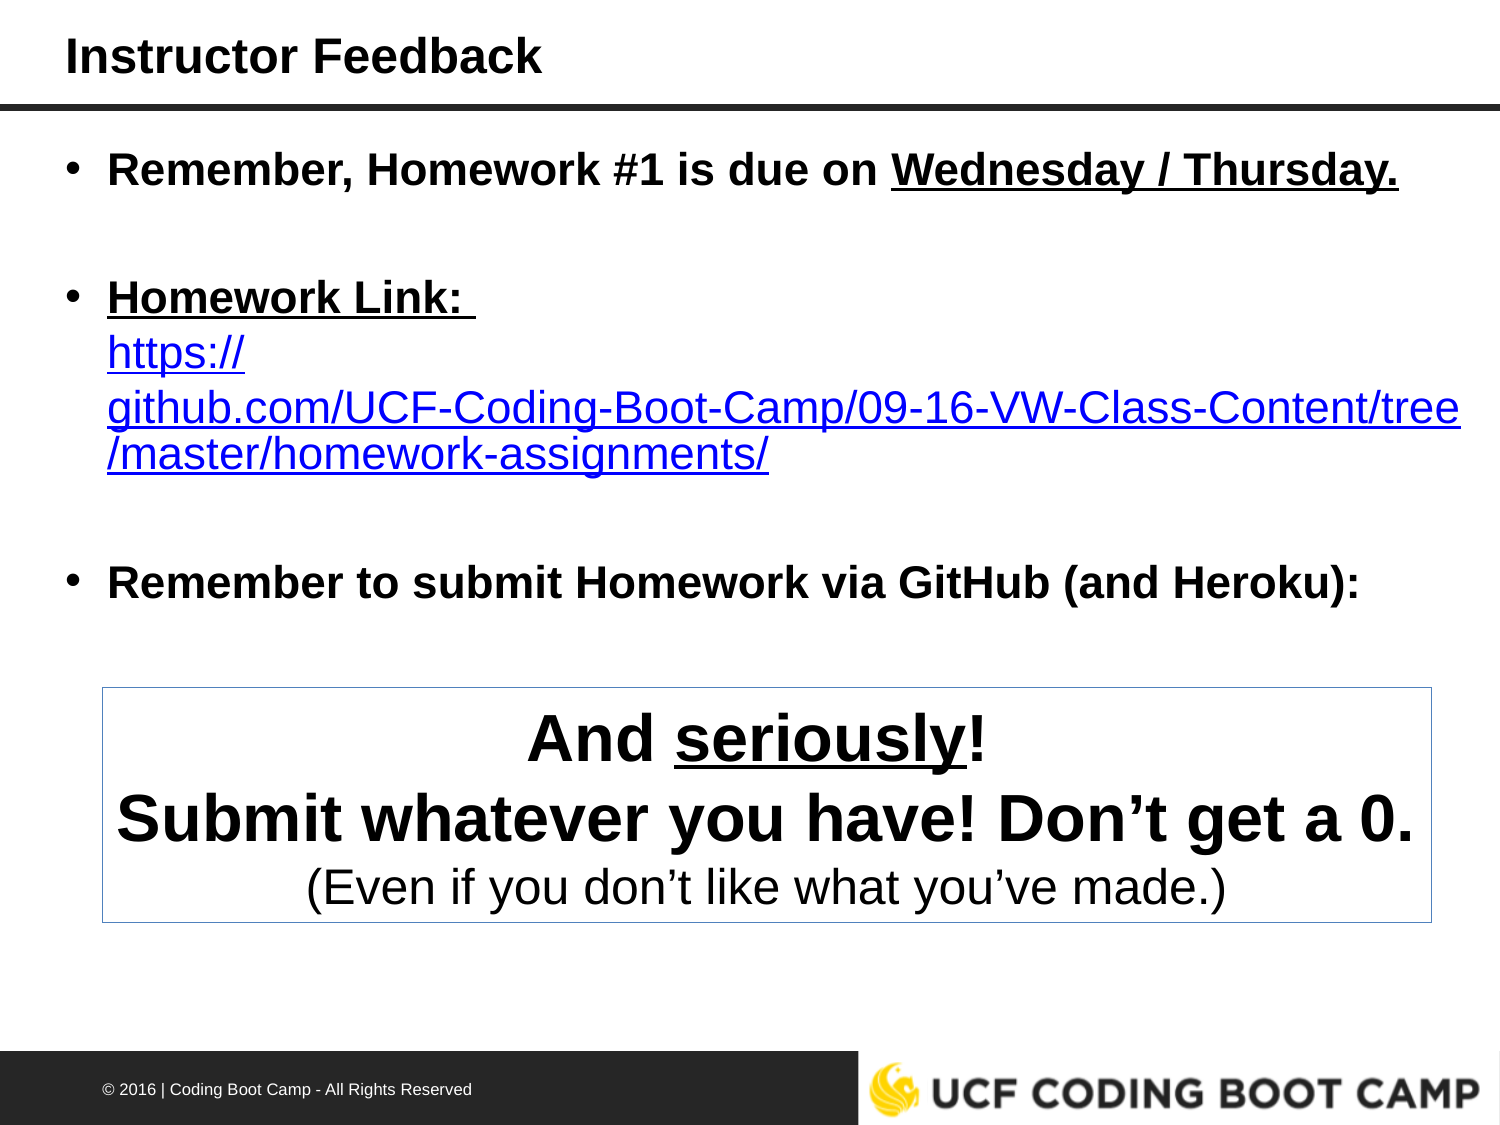

# Instructor Feedback
Remember, Homework #1 is due on Wednesday / Thursday.

Homework Link:
https://github.com/UCF-Coding-Boot-Camp/09-16-VW-Class-Content/tree/master/homework-assignments/

Remember to submit Homework via GitHub (and Heroku):
And seriously!
Submit whatever you have! Don’t get a 0.
(Even if you don’t like what you’ve made.)